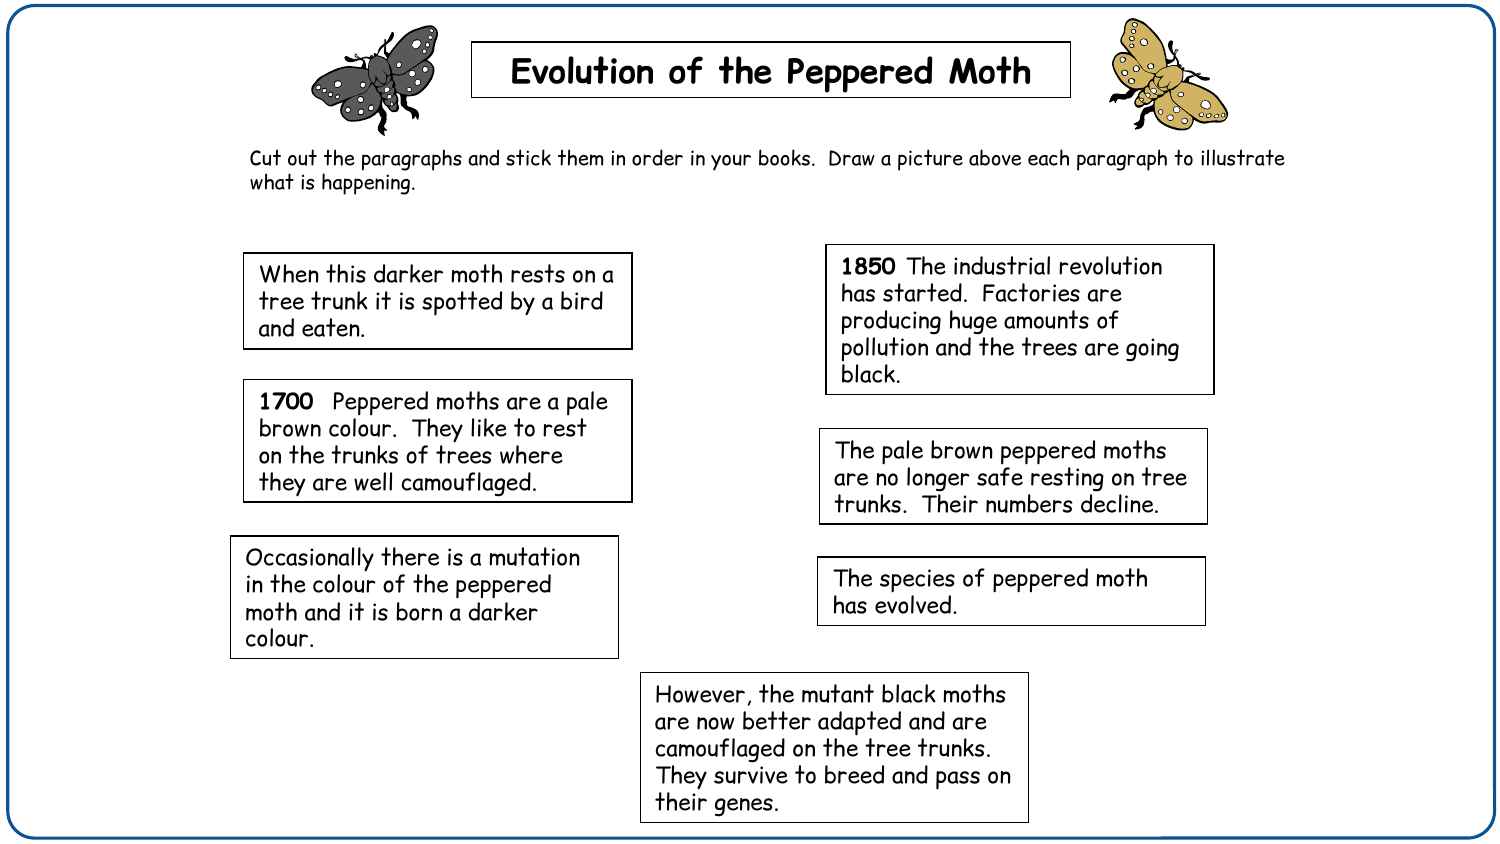

Evolution of the Peppered Moth
Cut out the paragraphs and stick them in order in your books.  Draw a picture above each paragraph to illustrate what is happening.
1850 The industrial revolution has started.  Factories are producing huge amounts of pollution and the trees are going black.
When this darker moth rests on a tree trunk it is spotted by a bird and eaten.

1700  Peppered moths are a pale brown colour.  They like to rest on the trunks of trees where they are well camouflaged.

The pale brown peppered moths are no longer safe resting on tree trunks.  Their numbers decline.
Occasionally there is a mutation in the colour of the peppered moth and it is born a darker colour.
The species of peppered moth has evolved.
However, the mutant black moths are now better adapted and are camouflaged on the tree trunks.  They survive to breed and pass on their genes.